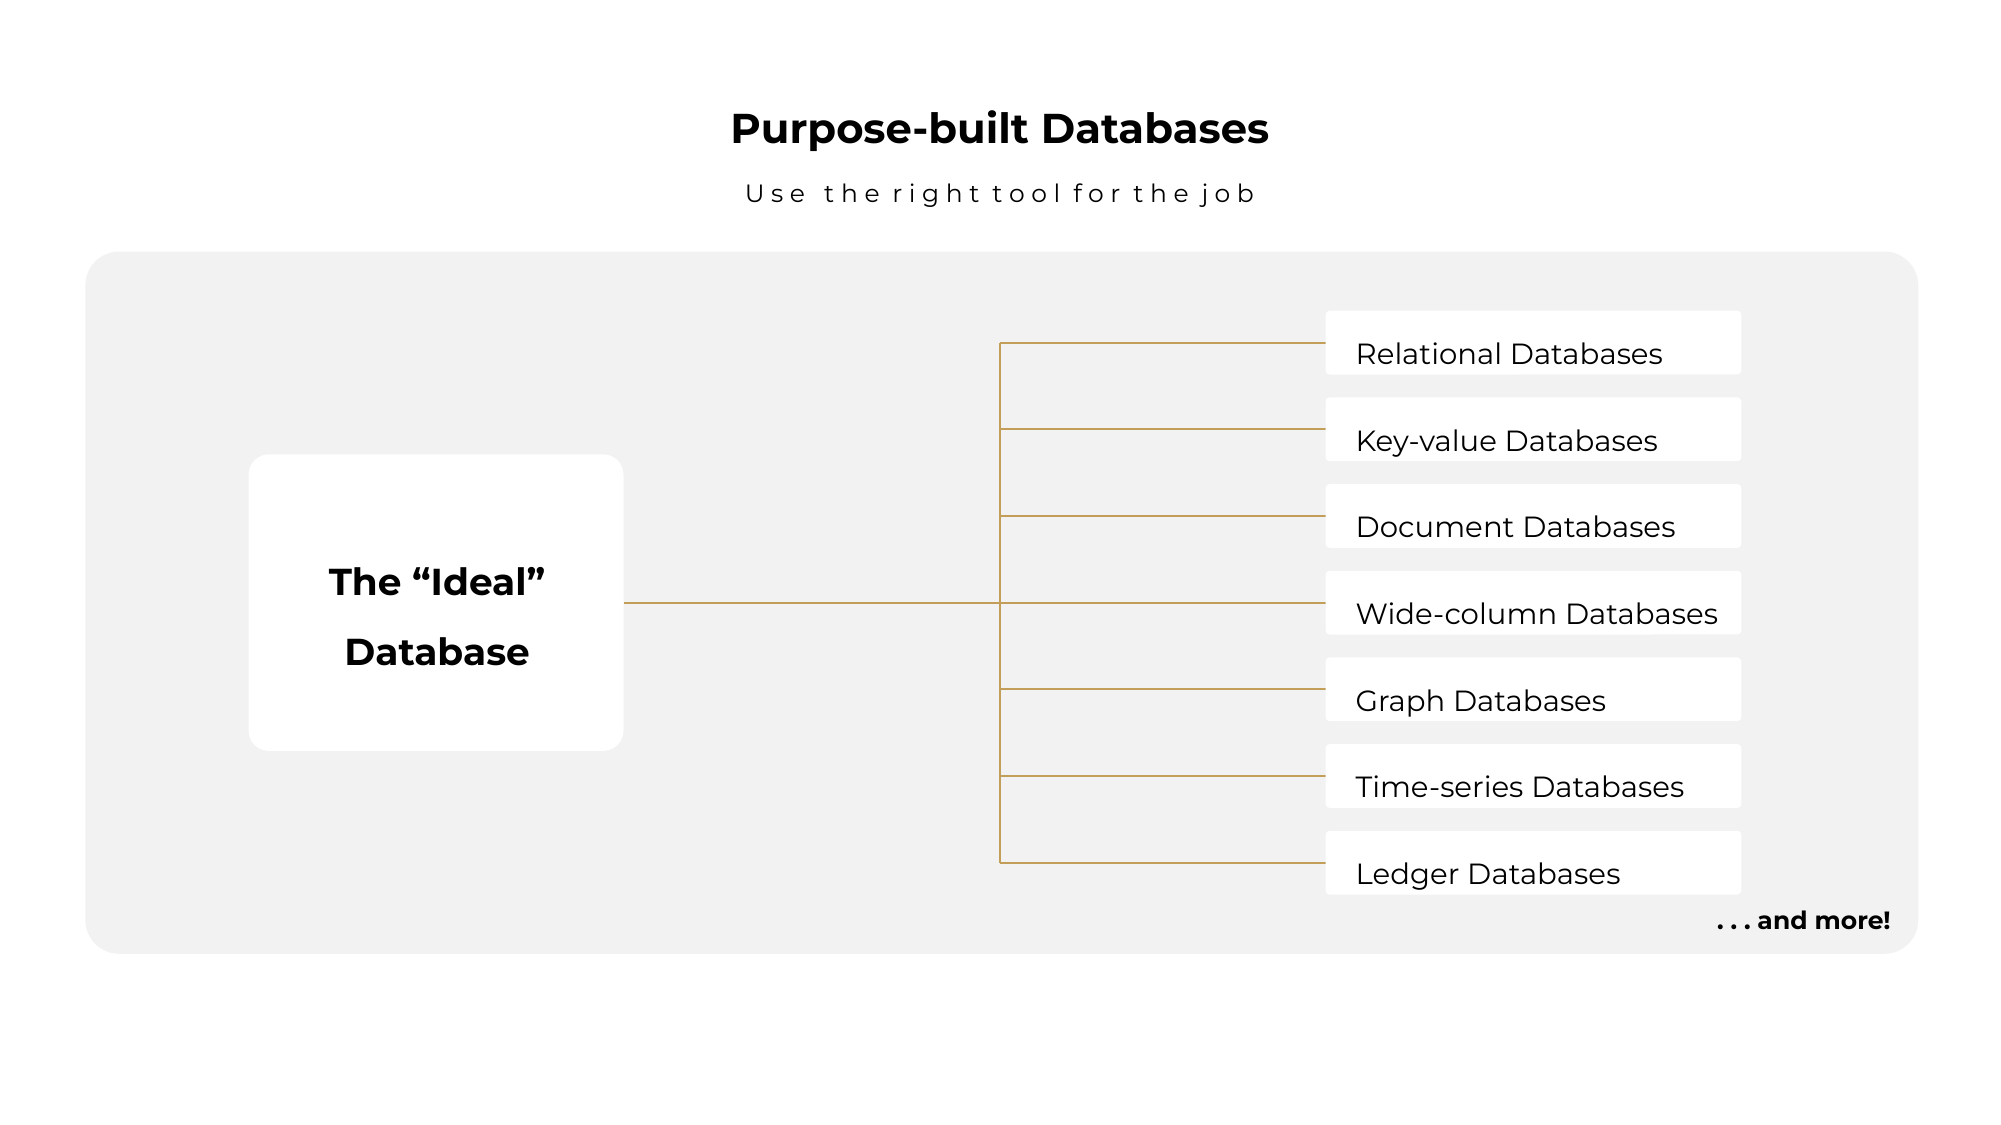

Purpose-built Databases
U s e   t h e  r i g h t  t o o l  f o r  t h e  j o b

Relational Databases

Key-value Databases

Document Databases
The “Ideal”
Database

Wide-column Databases

Graph Databases

Time-series Databases

Ledger Databases
. . . and more!